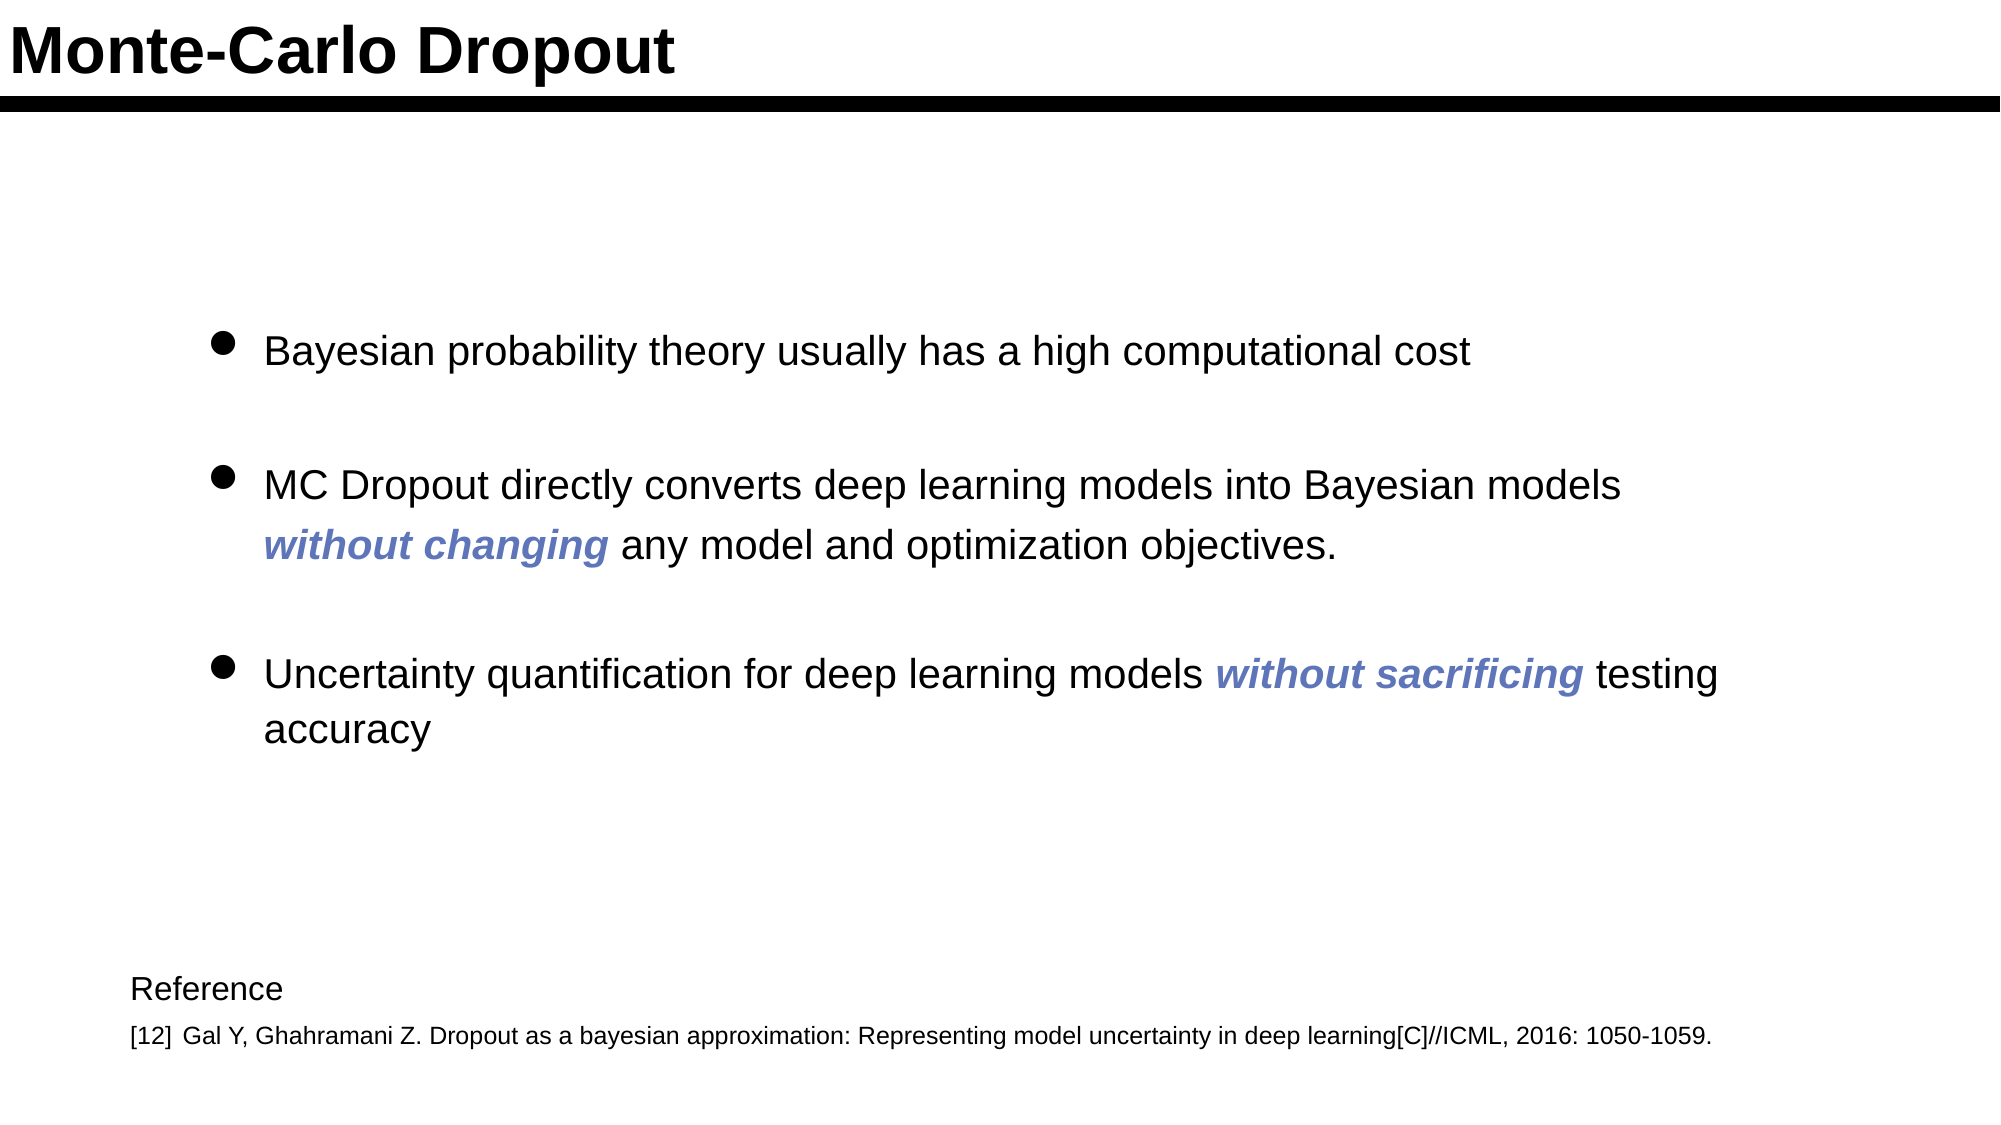

Monte-Carlo Dropout
Bayesian probability theory usually has a high computational cost
MC Dropout directly converts deep learning models into Bayesian models without changing any model and optimization objectives.
Uncertainty quantification for deep learning models without sacrificing testing accuracy
Reference
[12] Gal Y, Ghahramani Z. Dropout as a bayesian approximation: Representing model uncertainty in deep learning[C]//ICML, 2016: 1050-1059.